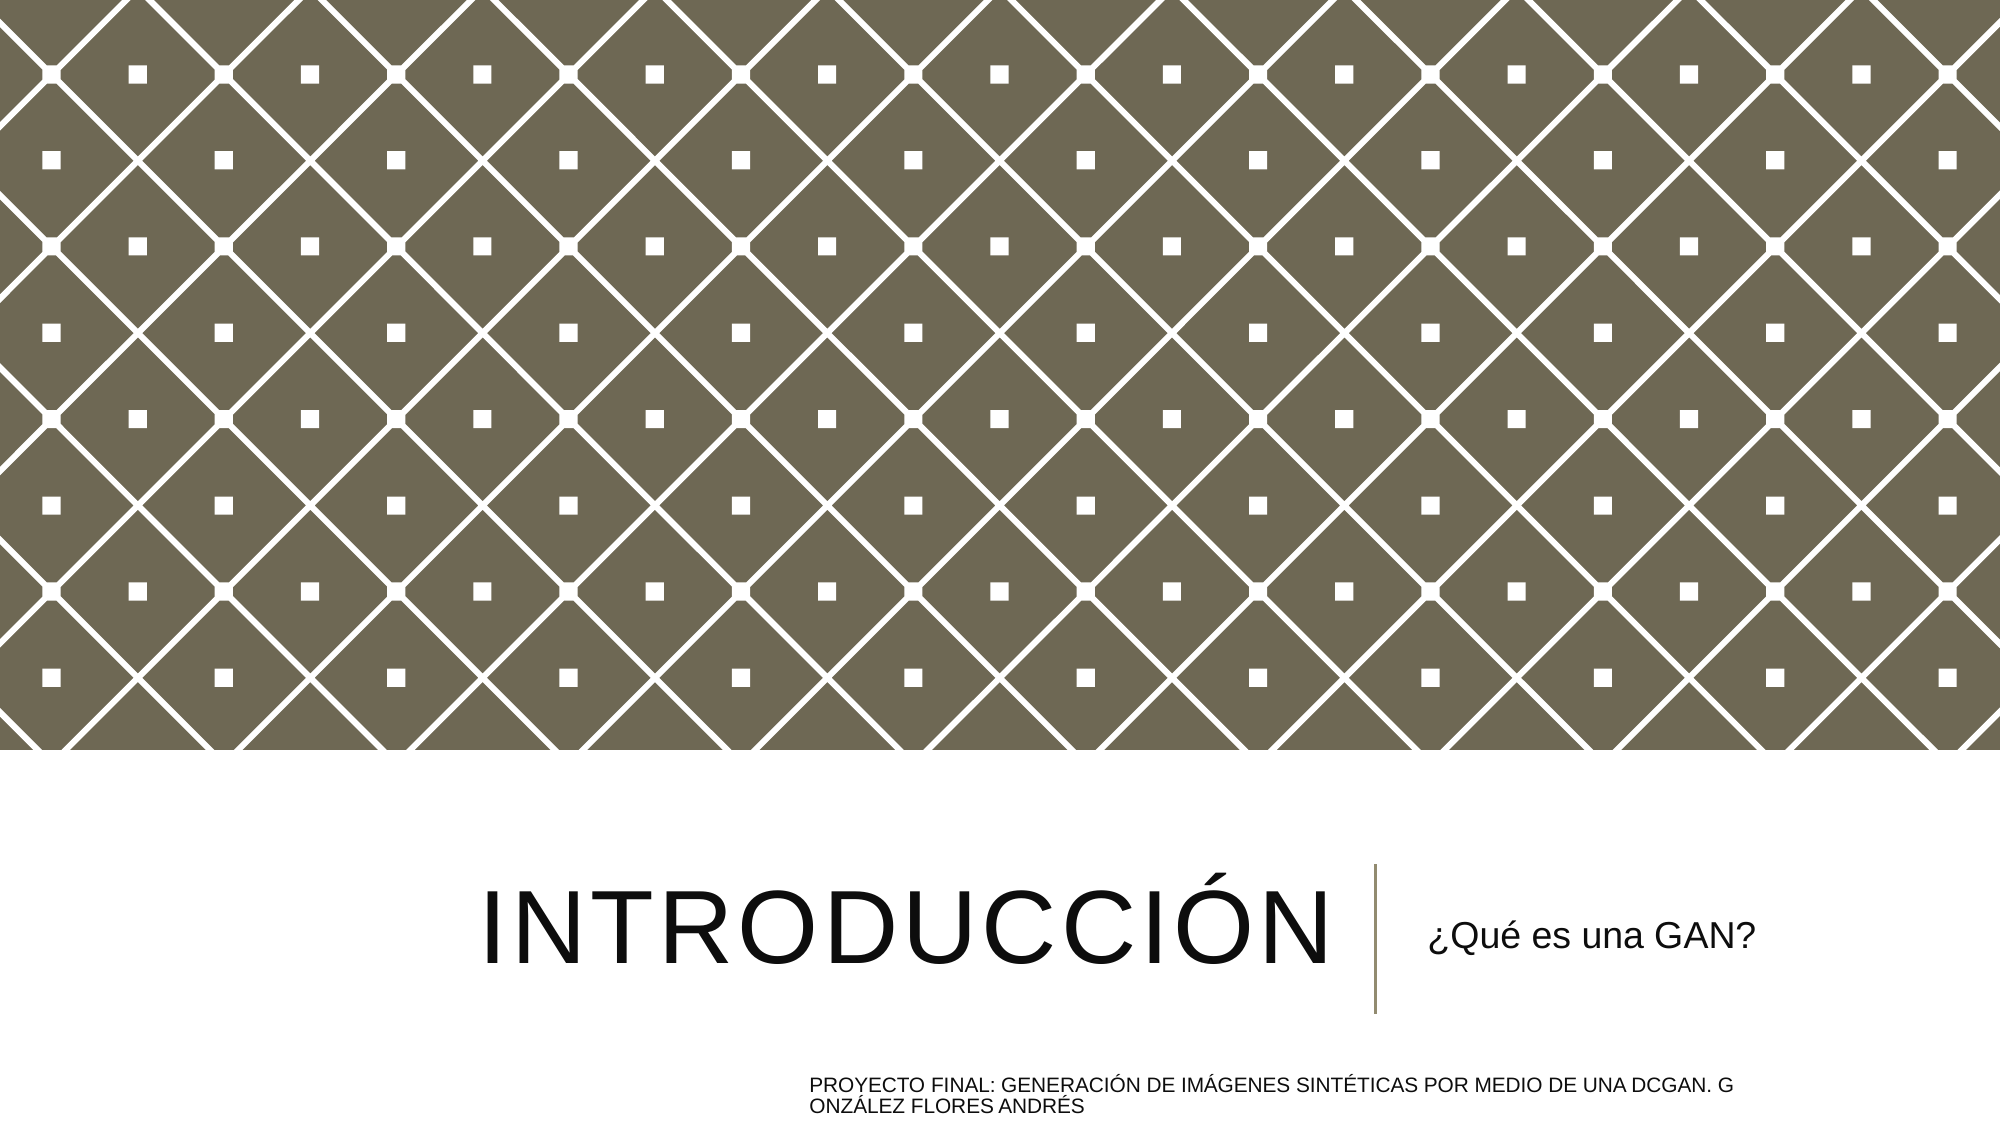

# introducción
¿Qué es una GAN?
Proyecto Final: Generación de imágenes sintéticas por medio de una DCGAN. González Flores Andrés